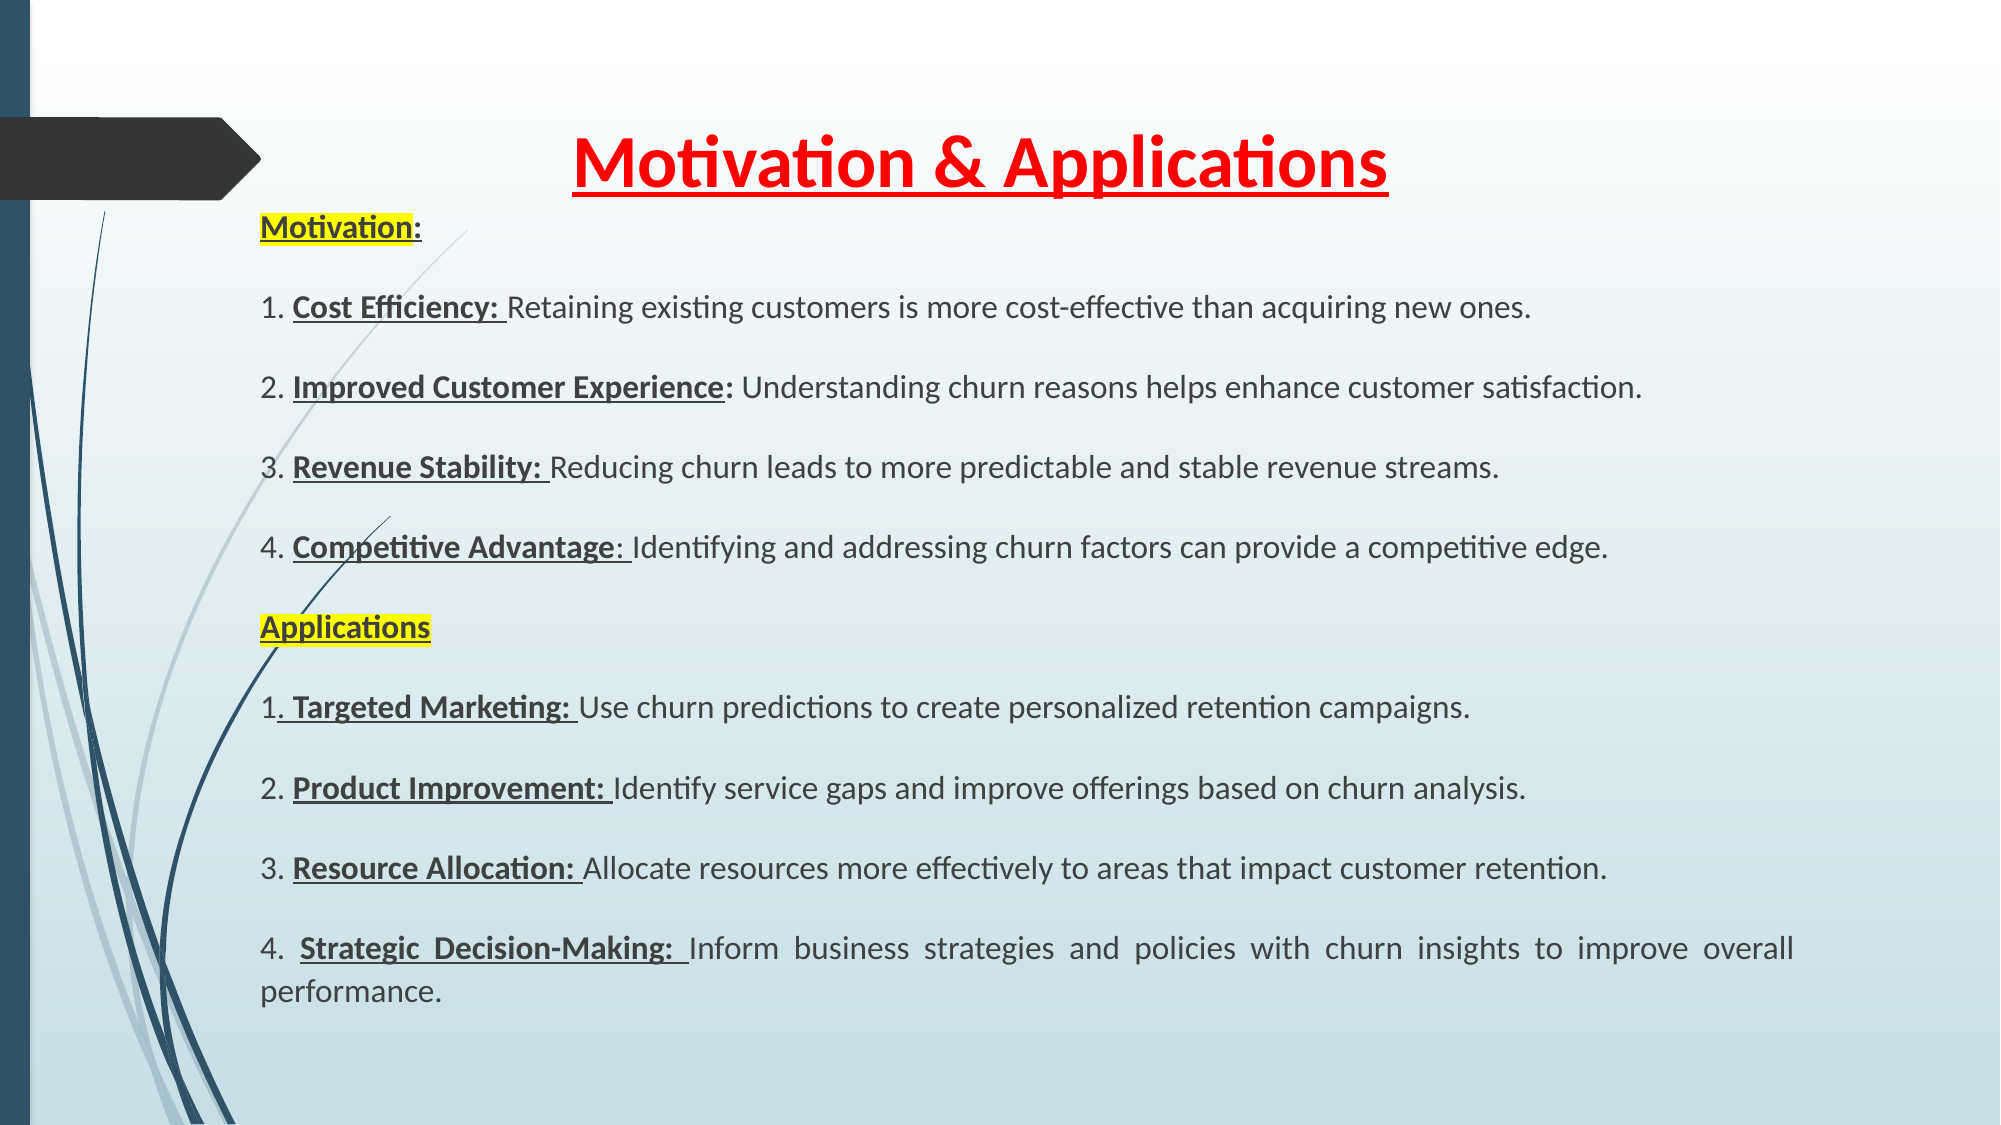

# Motivation & Applications
Motivation:
1. Cost Efficiency: Retaining existing customers is more cost-effective than acquiring new ones.
2. Improved Customer Experience: Understanding churn reasons helps enhance customer satisfaction.
3. Revenue Stability: Reducing churn leads to more predictable and stable revenue streams.
4. Competitive Advantage: Identifying and addressing churn factors can provide a competitive edge.
Applications
1. Targeted Marketing: Use churn predictions to create personalized retention campaigns.
2. Product Improvement: Identify service gaps and improve offerings based on churn analysis.
3. Resource Allocation: Allocate resources more effectively to areas that impact customer retention.
4. Strategic Decision-Making: Inform business strategies and policies with churn insights to improve overall   	performance.